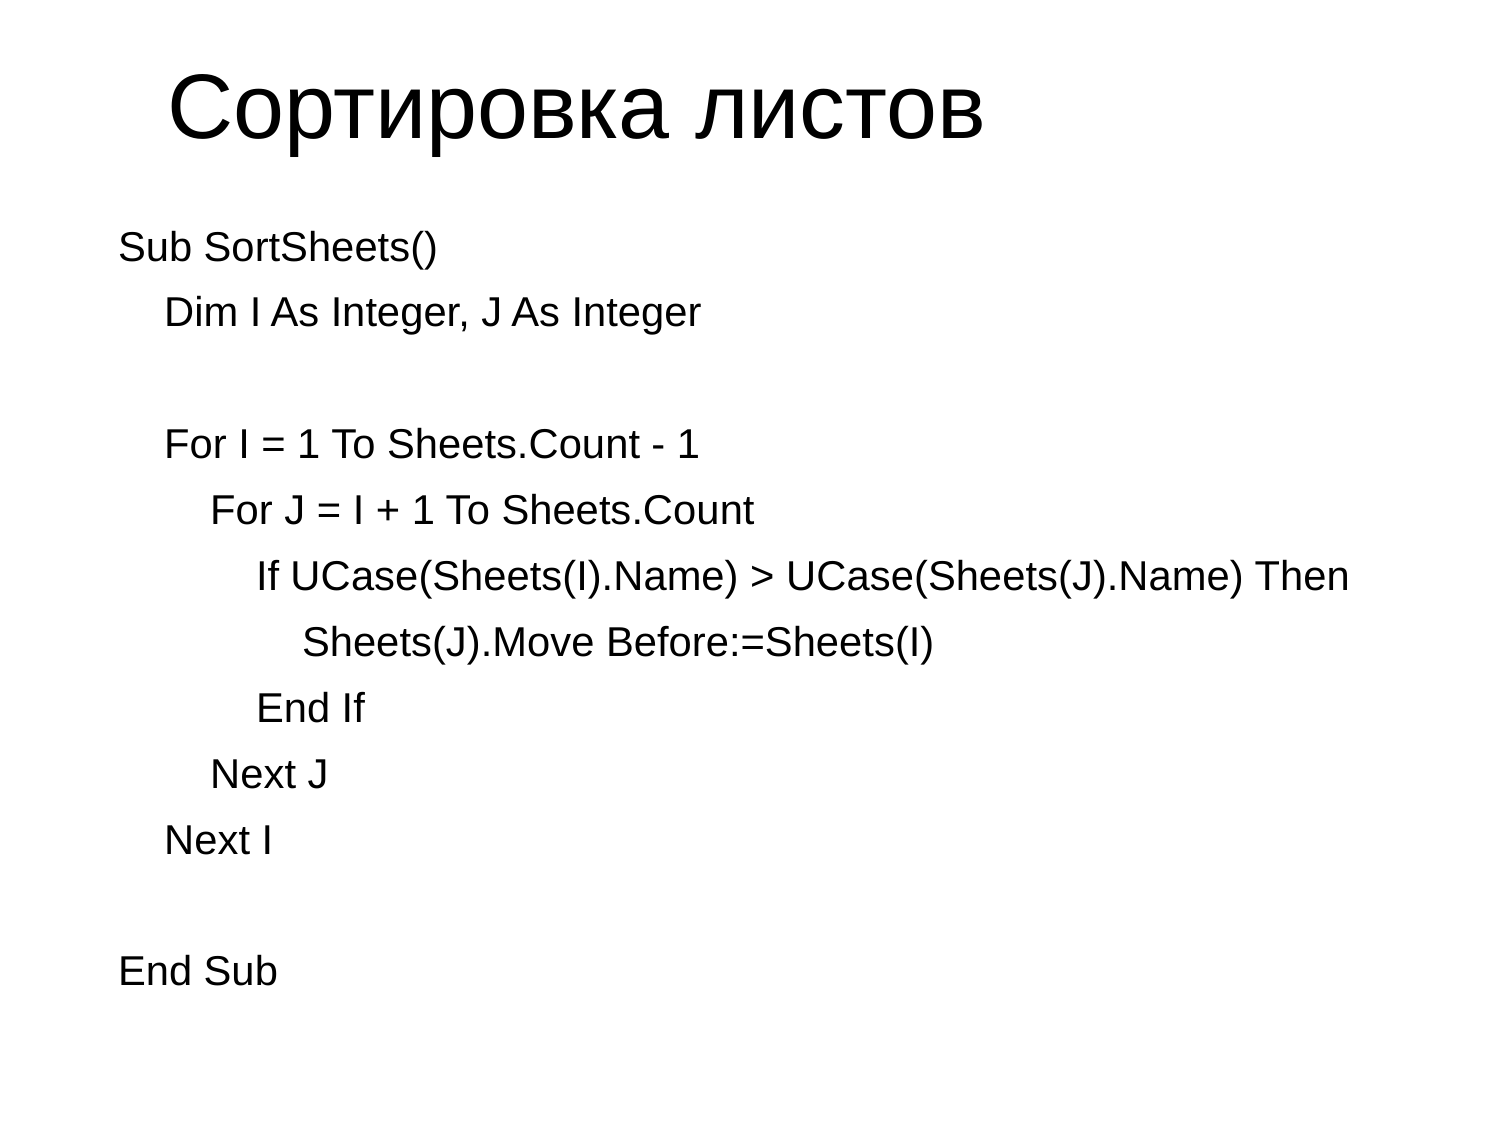

# Сортировка листов
Sub SortSheets()
    Dim I As Integer, J As Integer

    For I = 1 To Sheets.Count - 1
        For J = I + 1 To Sheets.Count
            If UCase(Sheets(I).Name) > UCase(Sheets(J).Name) Then
                Sheets(J).Move Before:=Sheets(I)
            End If
        Next J
    Next I

End Sub